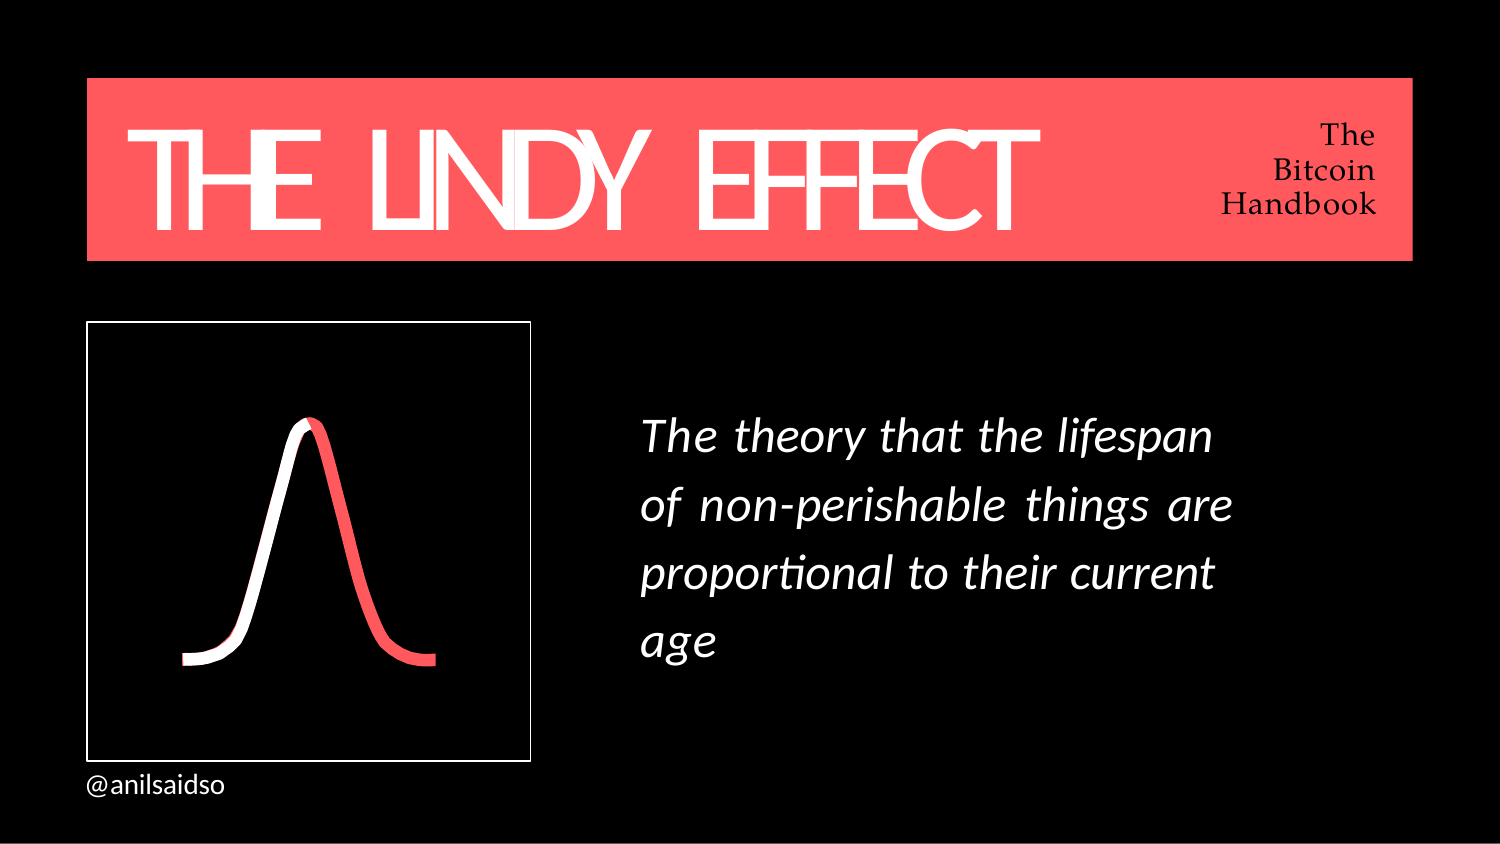

# THE LINDY EFFECT

The Bitcoin Handbook

The theory that the lifespan of non-perishable things are proportional to their current age

@anilsaidso